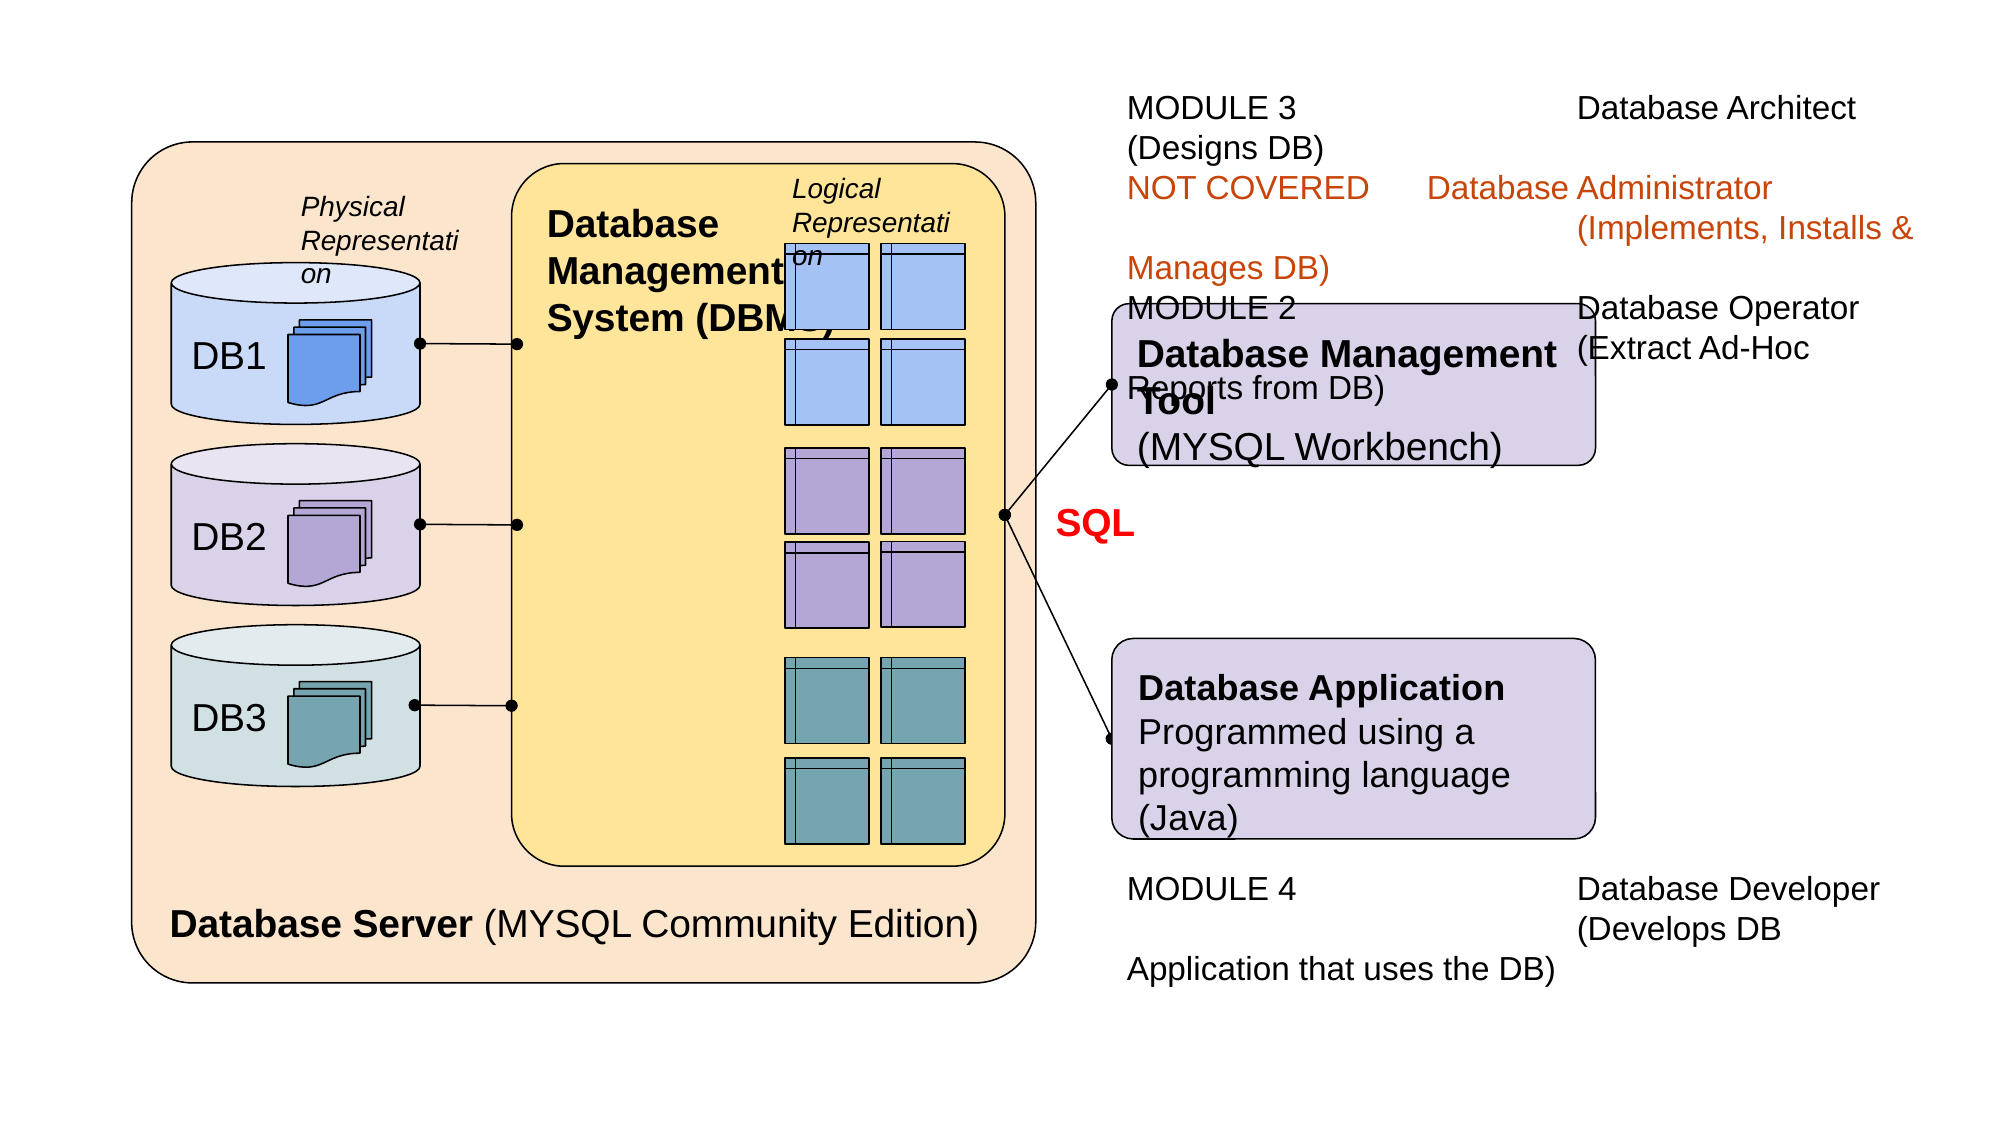

MODULE 3		Database Architect 	(Designs DB)
NOT COVERED	Database Administrator
			(Implements, Installs & Manages DB)
MODULE 2		Database Operator
			(Extract Ad-Hoc Reports from DB)
Database Server (MYSQL Community Edition)
Logical Representation
Database
Management
System (DBMS)
Physical Representation

DB1
DB2
DB3
Database Management Tool
(MYSQL Workbench)

SQL

Database Application
Programmed using a programming language (Java)

MODULE 4		Database Developer
			(Develops DB Application that uses the DB)